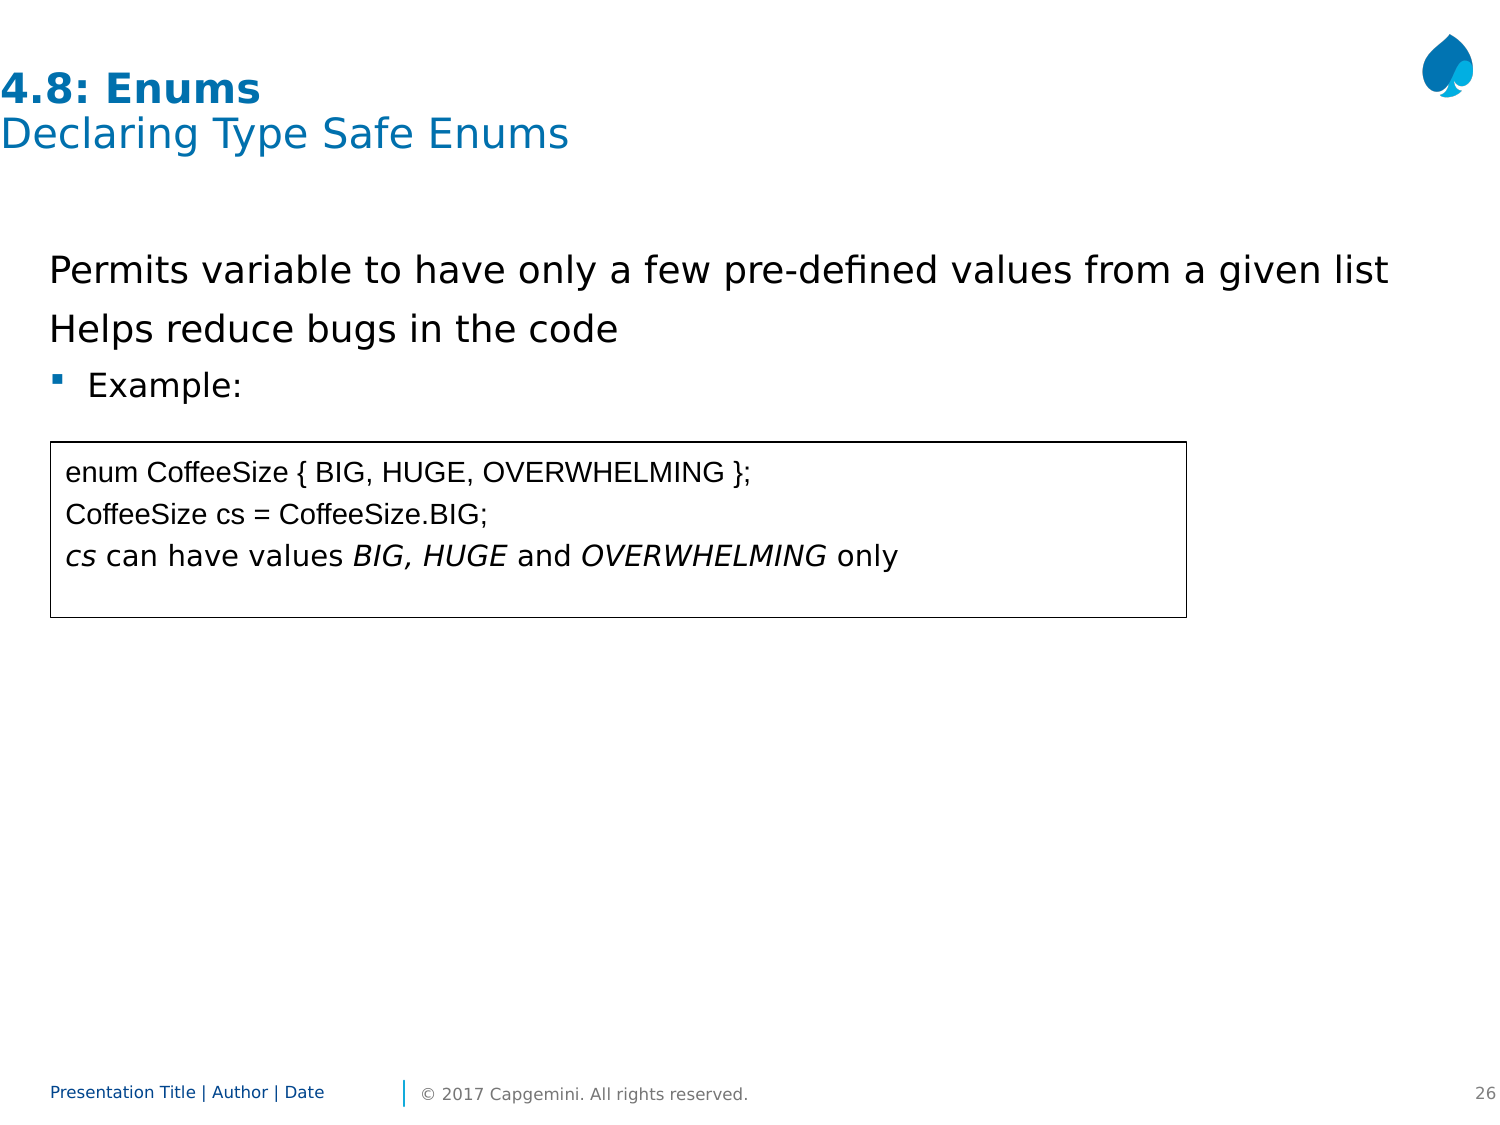

4.8: Enums
Declaring Type Safe Enums
Permits variable to have only a few pre-defined values from a given list
Helps reduce bugs in the code
Example:

enum CoffeeSize { BIG, HUGE, OVERWHELMING };
CoffeeSize cs = CoffeeSize.BIG;
cs can have values BIG, HUGE and OVERWHELMING only